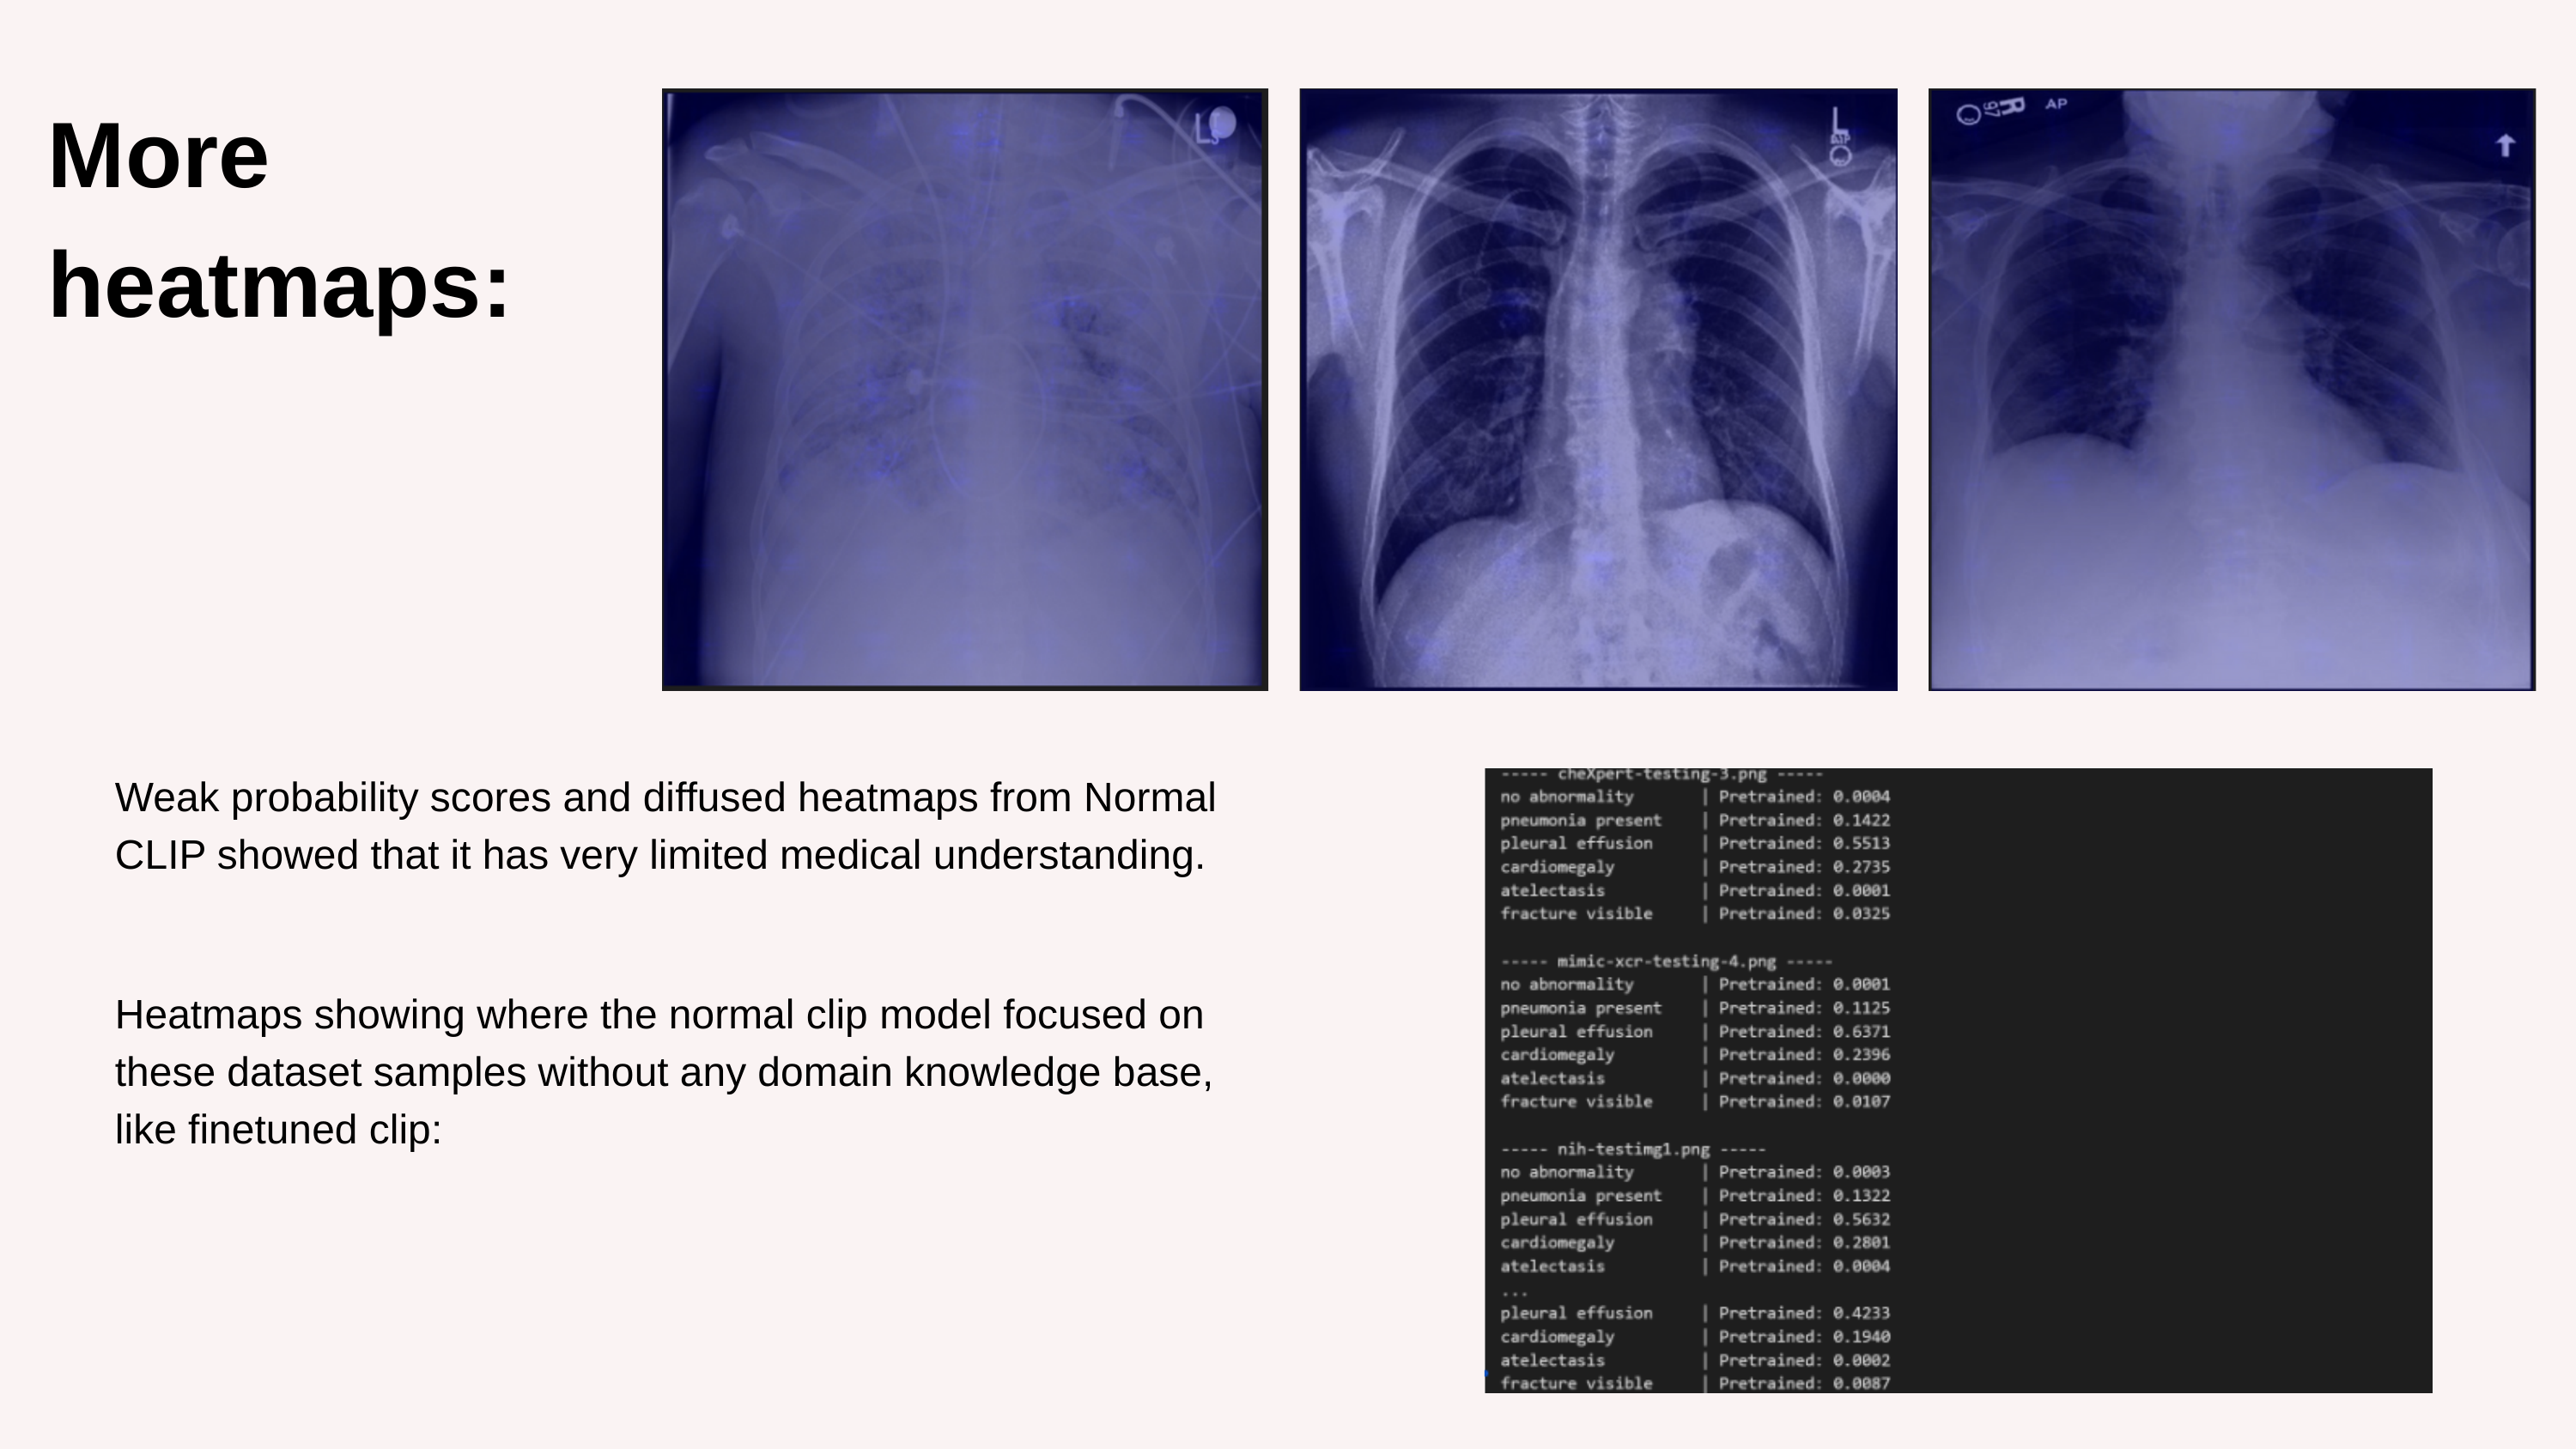

More
heatmaps:

Weak probability scores and diffused heatmaps from Normal CLIP showed that it has very limited medical understanding.

Heatmaps showing where the normal clip model focused on these dataset samples without any domain knowledge base, like finetuned clip: